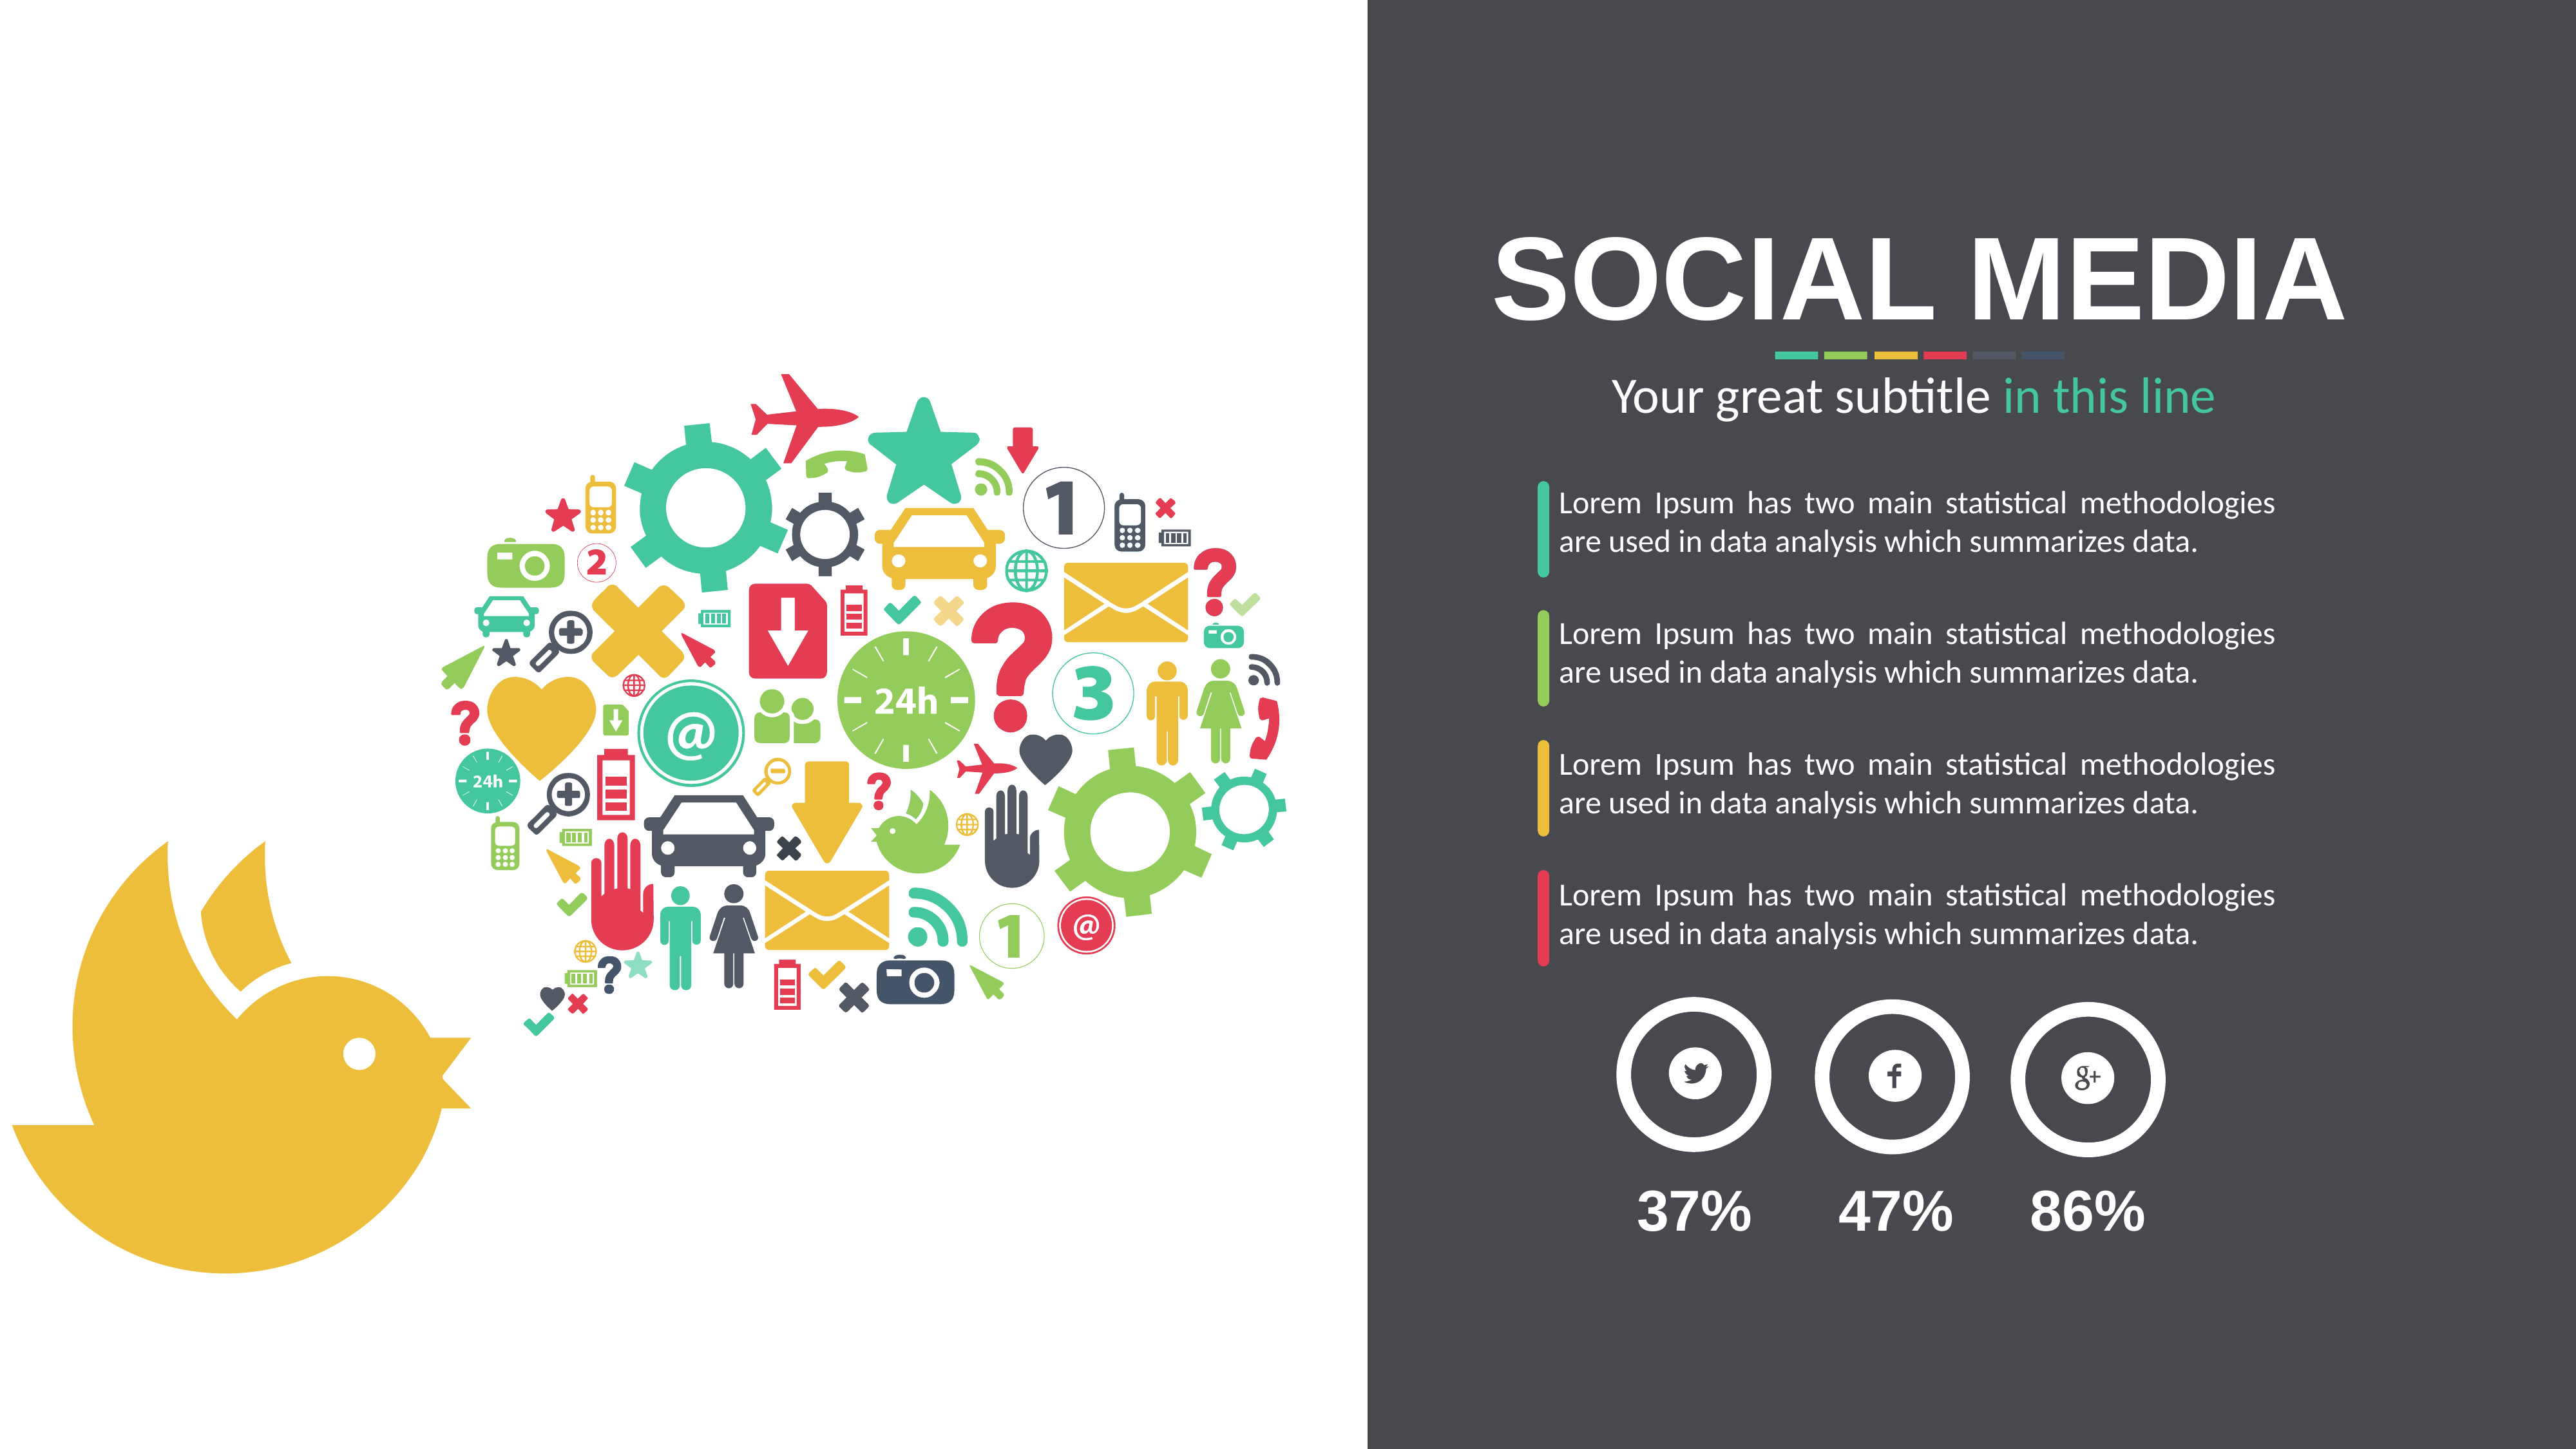

SOCIAL MEDIA

Your great subtitle in this line

Lorem Ipsum has two main statistical methodologies are used in data analysis which summarizes data.

Lorem Ipsum has two main statistical methodologies are used in data analysis which summarizes data.

Lorem Ipsum has two main statistical methodologies are used in data analysis which summarizes data.

Lorem Ipsum has two main statistical methodologies are used in data analysis which summarizes data.

37%
47%
86%